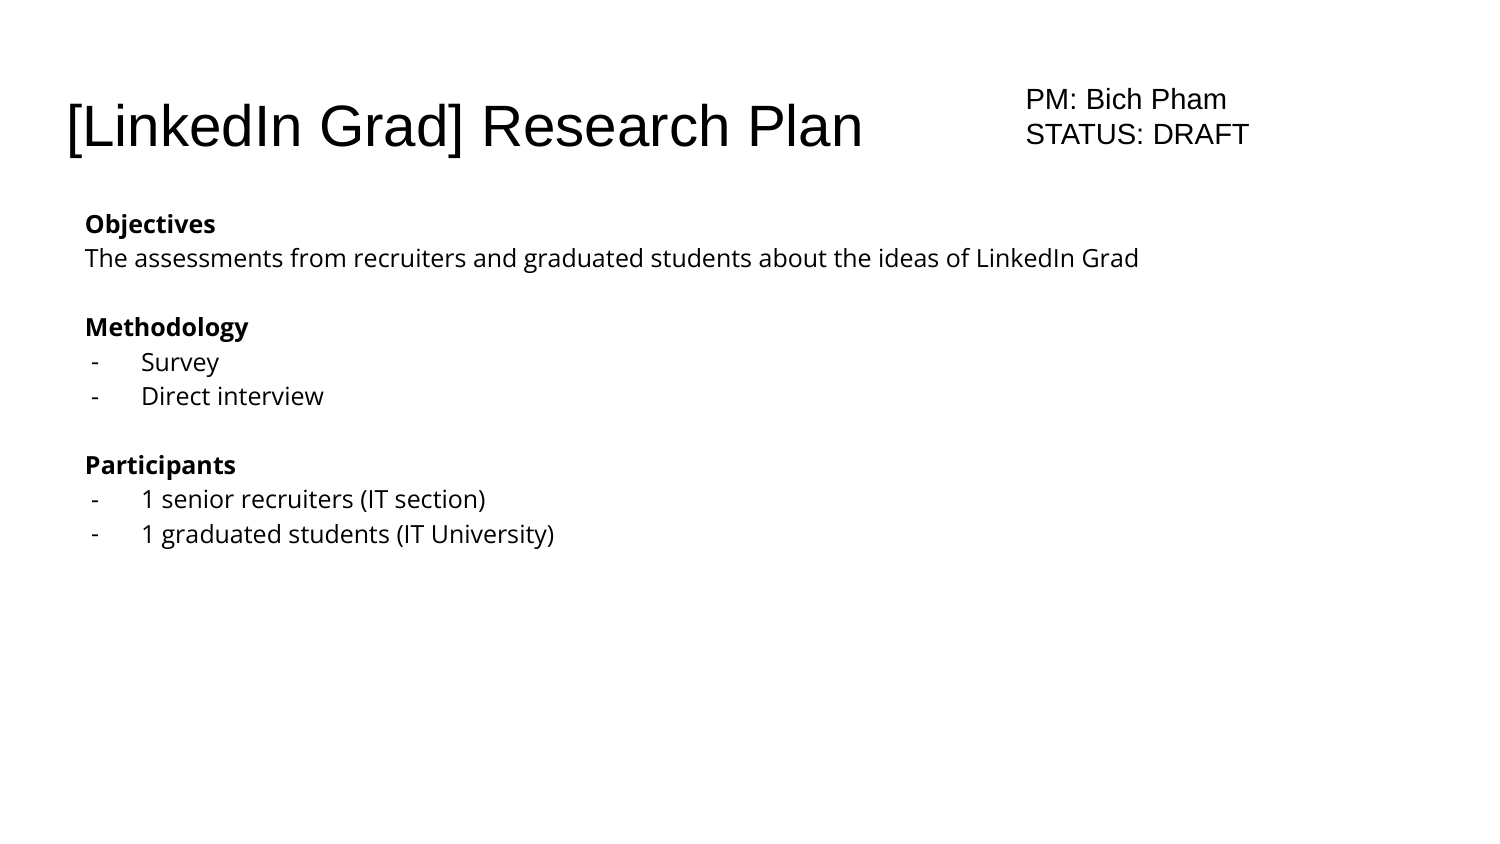

# [LinkedIn Grad] Research Plan
PM: Bich Pham
STATUS: DRAFT
Objectives
The assessments from recruiters and graduated students about the ideas of LinkedIn Grad

Methodology
Survey
Direct interview

Participants
1 senior recruiters (IT section)
1 graduated students (IT University)